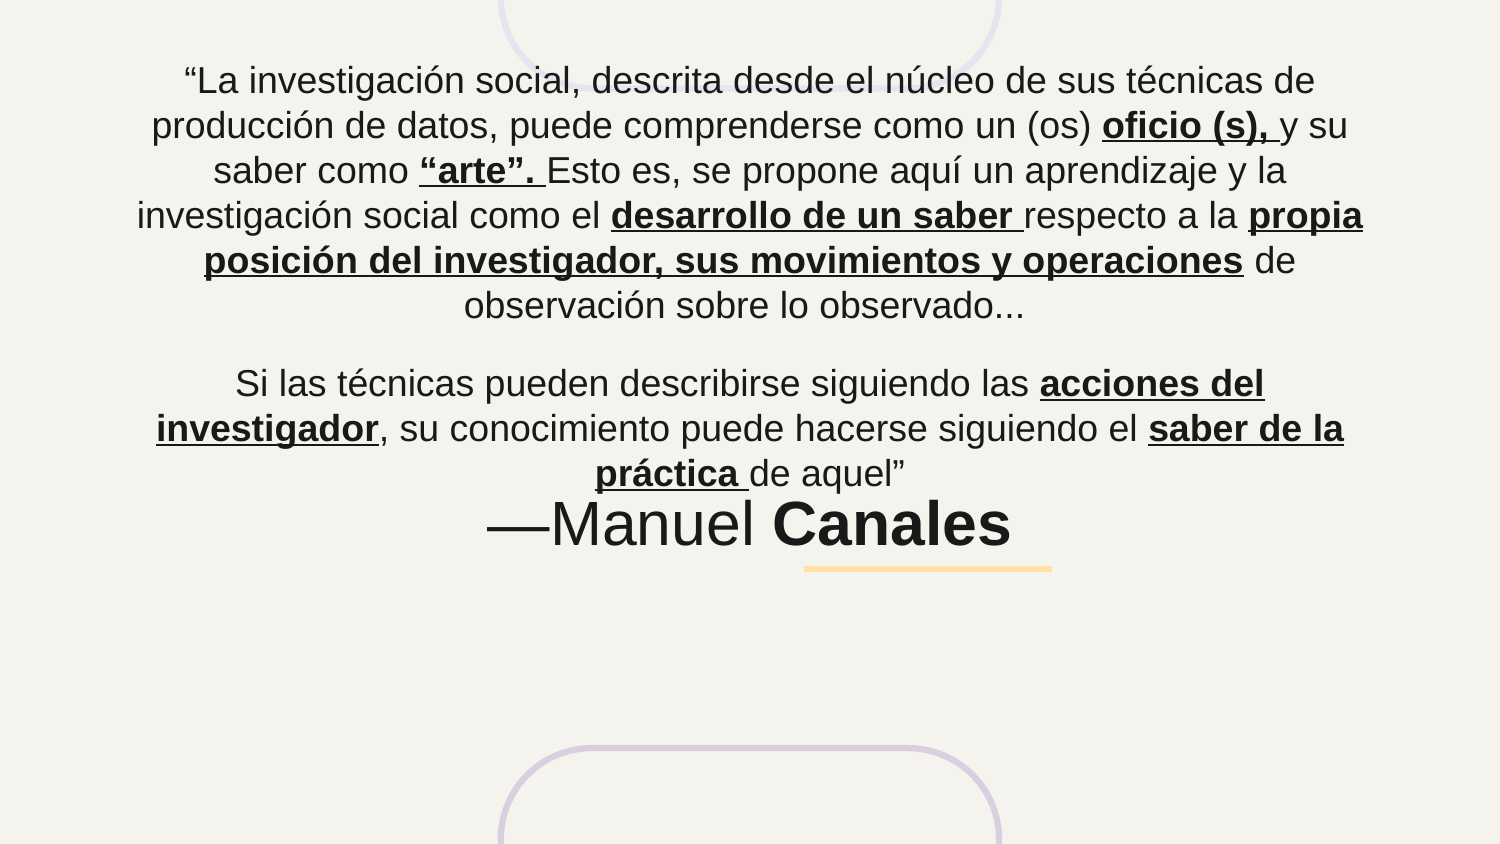

“La investigación social, descrita desde el núcleo de sus técnicas de producción de datos, puede comprenderse como un (os) oficio (s), y su saber como “arte”. Esto es, se propone aquí un aprendizaje y la investigación social como el desarrollo de un saber respecto a la propia posición del investigador, sus movimientos y operaciones de observación sobre lo observado...
Si las técnicas pueden describirse siguiendo las acciones del investigador, su conocimiento puede hacerse siguiendo el saber de la práctica de aquel”
# —Manuel Canales